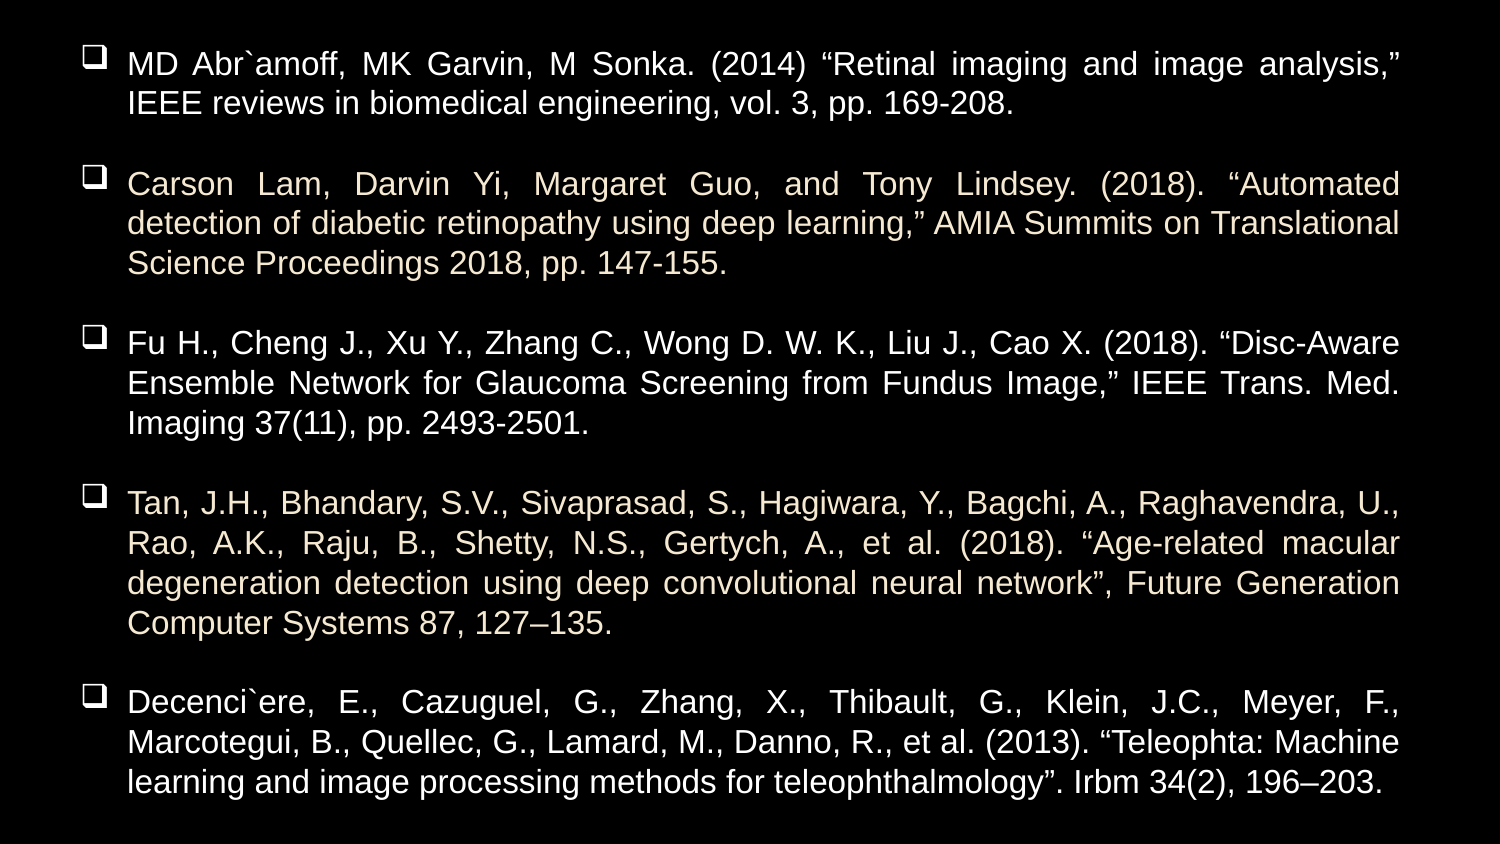

MD Abr`amoff, MK Garvin, M Sonka. (2014) “Retinal imaging and image analysis,” IEEE reviews in biomedical engineering, vol. 3, pp. 169-208.

Carson Lam, Darvin Yi, Margaret Guo, and Tony Lindsey. (2018). “Automated detection of diabetic retinopathy using deep learning,” AMIA Summits on Translational Science Proceedings 2018, pp. 147-155.

Fu H., Cheng J., Xu Y., Zhang C., Wong D. W. K., Liu J., Cao X. (2018). “Disc-Aware Ensemble Network for Glaucoma Screening from Fundus Image,” IEEE Trans. Med. Imaging 37(11), pp. 2493-2501.

Tan, J.H., Bhandary, S.V., Sivaprasad, S., Hagiwara, Y., Bagchi, A., Raghavendra, U., Rao, A.K., Raju, B., Shetty, N.S., Gertych, A., et al. (2018). “Age-related macular degeneration detection using deep convolutional neural network”, Future Generation Computer Systems 87, 127–135.

Decenci`ere, E., Cazuguel, G., Zhang, X., Thibault, G., Klein, J.C., Meyer, F., Marcotegui, B., Quellec, G., Lamard, M., Danno, R., et al. (2013). “Teleophta: Machine learning and image processing methods for teleophthalmology”. Irbm 34(2), 196–203.